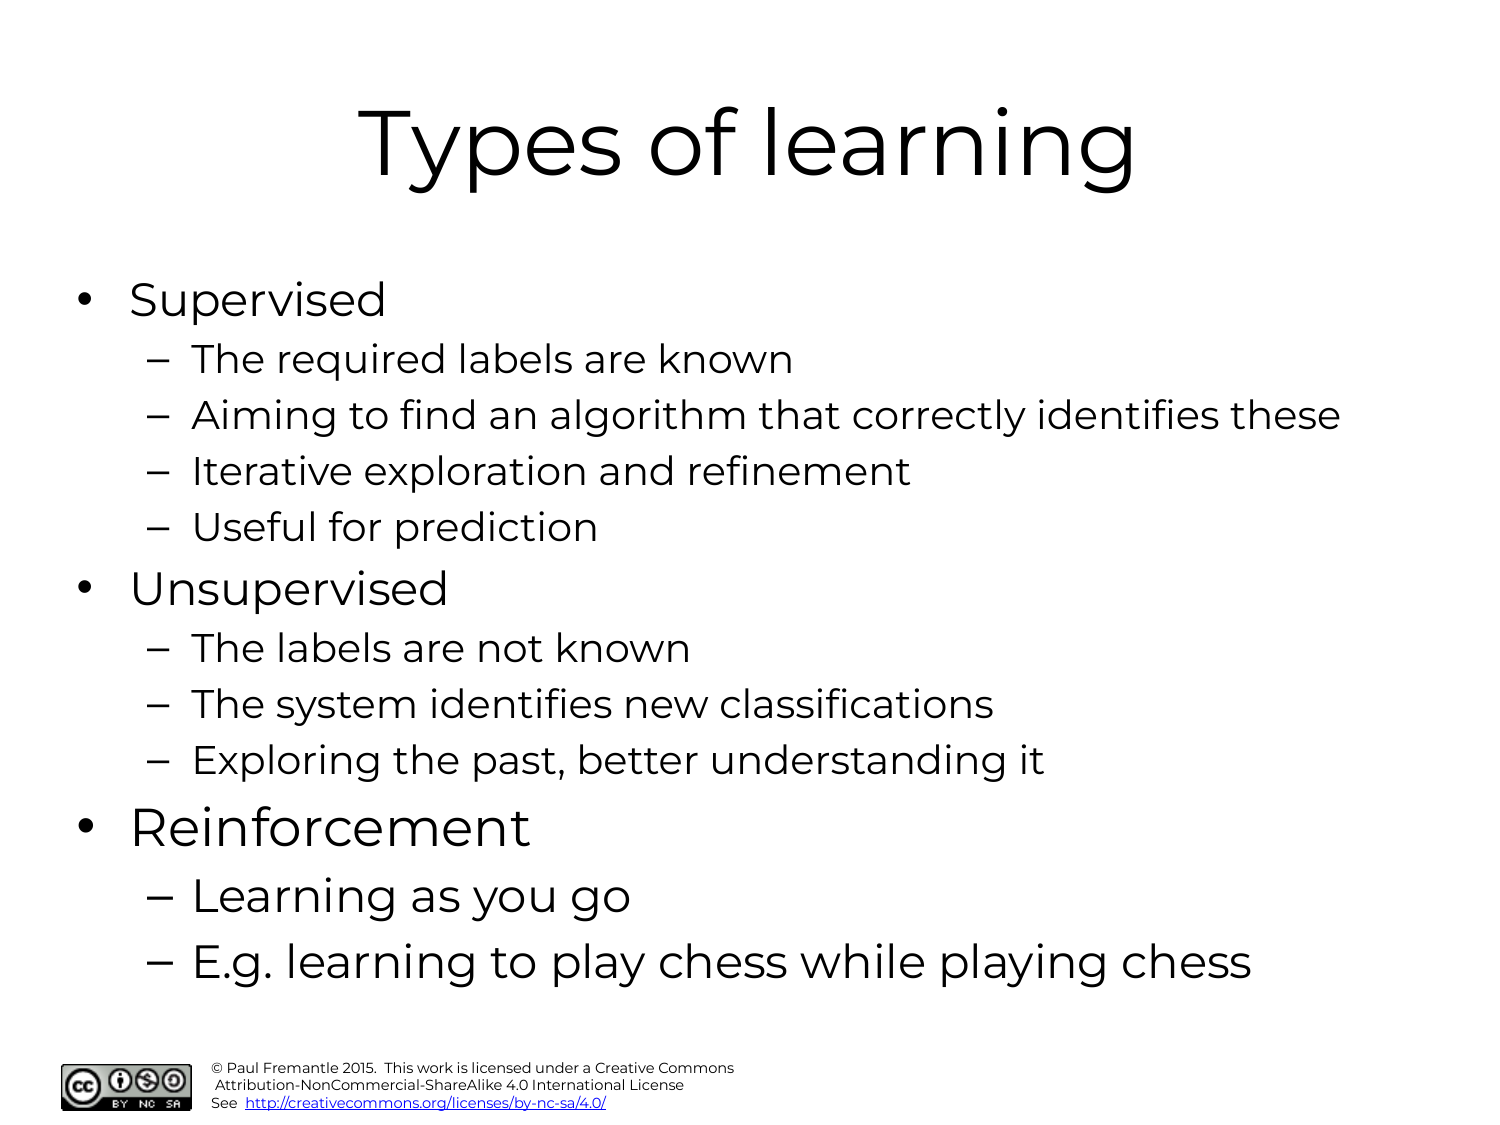

# Types of learning
Supervised
The required labels are known
Aiming to find an algorithm that correctly identifies these
Iterative exploration and refinement
Useful for prediction
Unsupervised
The labels are not known
The system identifies new classifications
Exploring the past, better understanding it
Reinforcement
Learning as you go
E.g. learning to play chess while playing chess